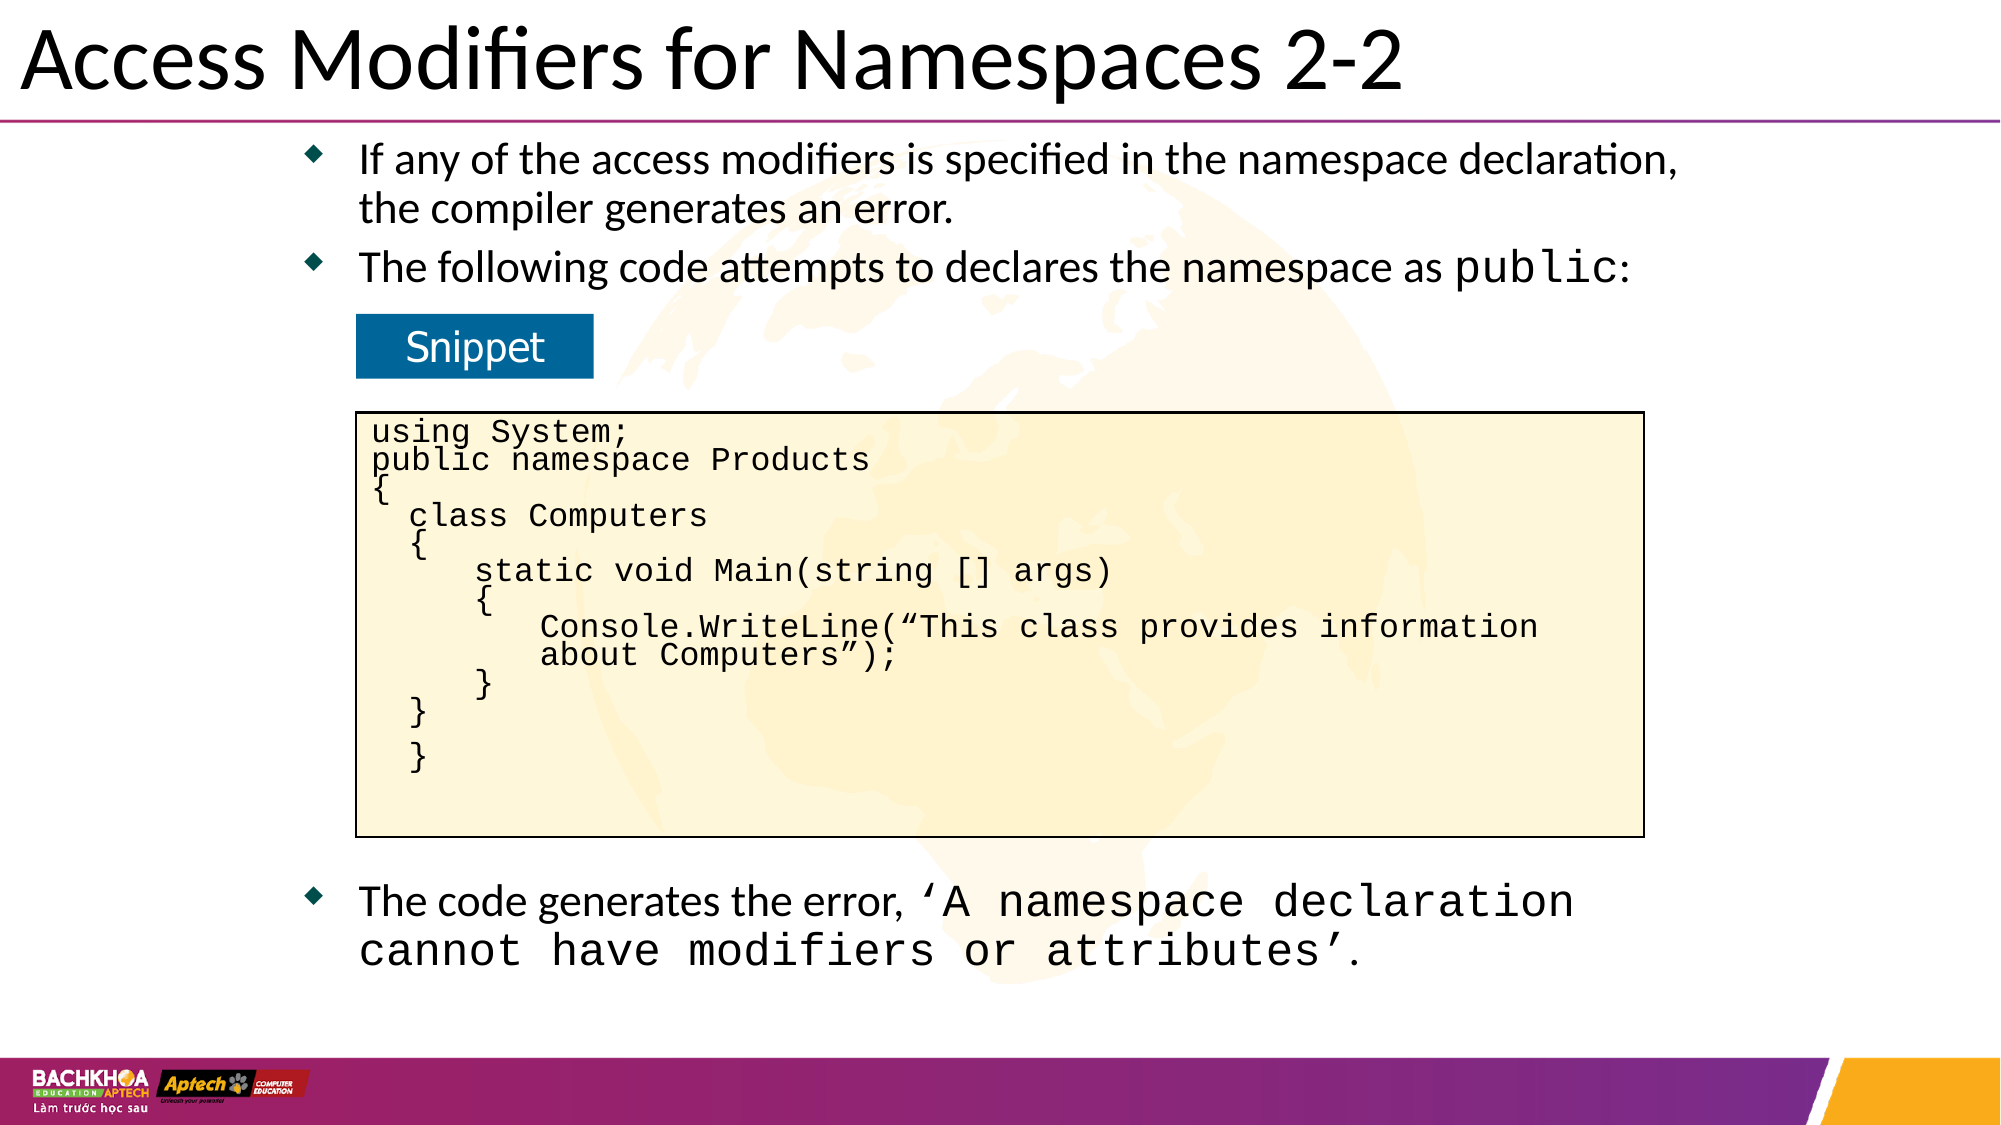

# Access Modifiers for Namespaces 2-2

If any of the access modifiers is specified in the namespace declaration, the compiler generates an error.
The following code attempts to declares the namespace as public:

The code generates the error, ‘A namespace declaration cannot have modifiers or attributes’.

Snippet
using System;
public namespace Products
{
class Computers
{
static void Main(string [] args)
{
Console.WriteLine(“This class provides information
about Computers”);
}
}
}